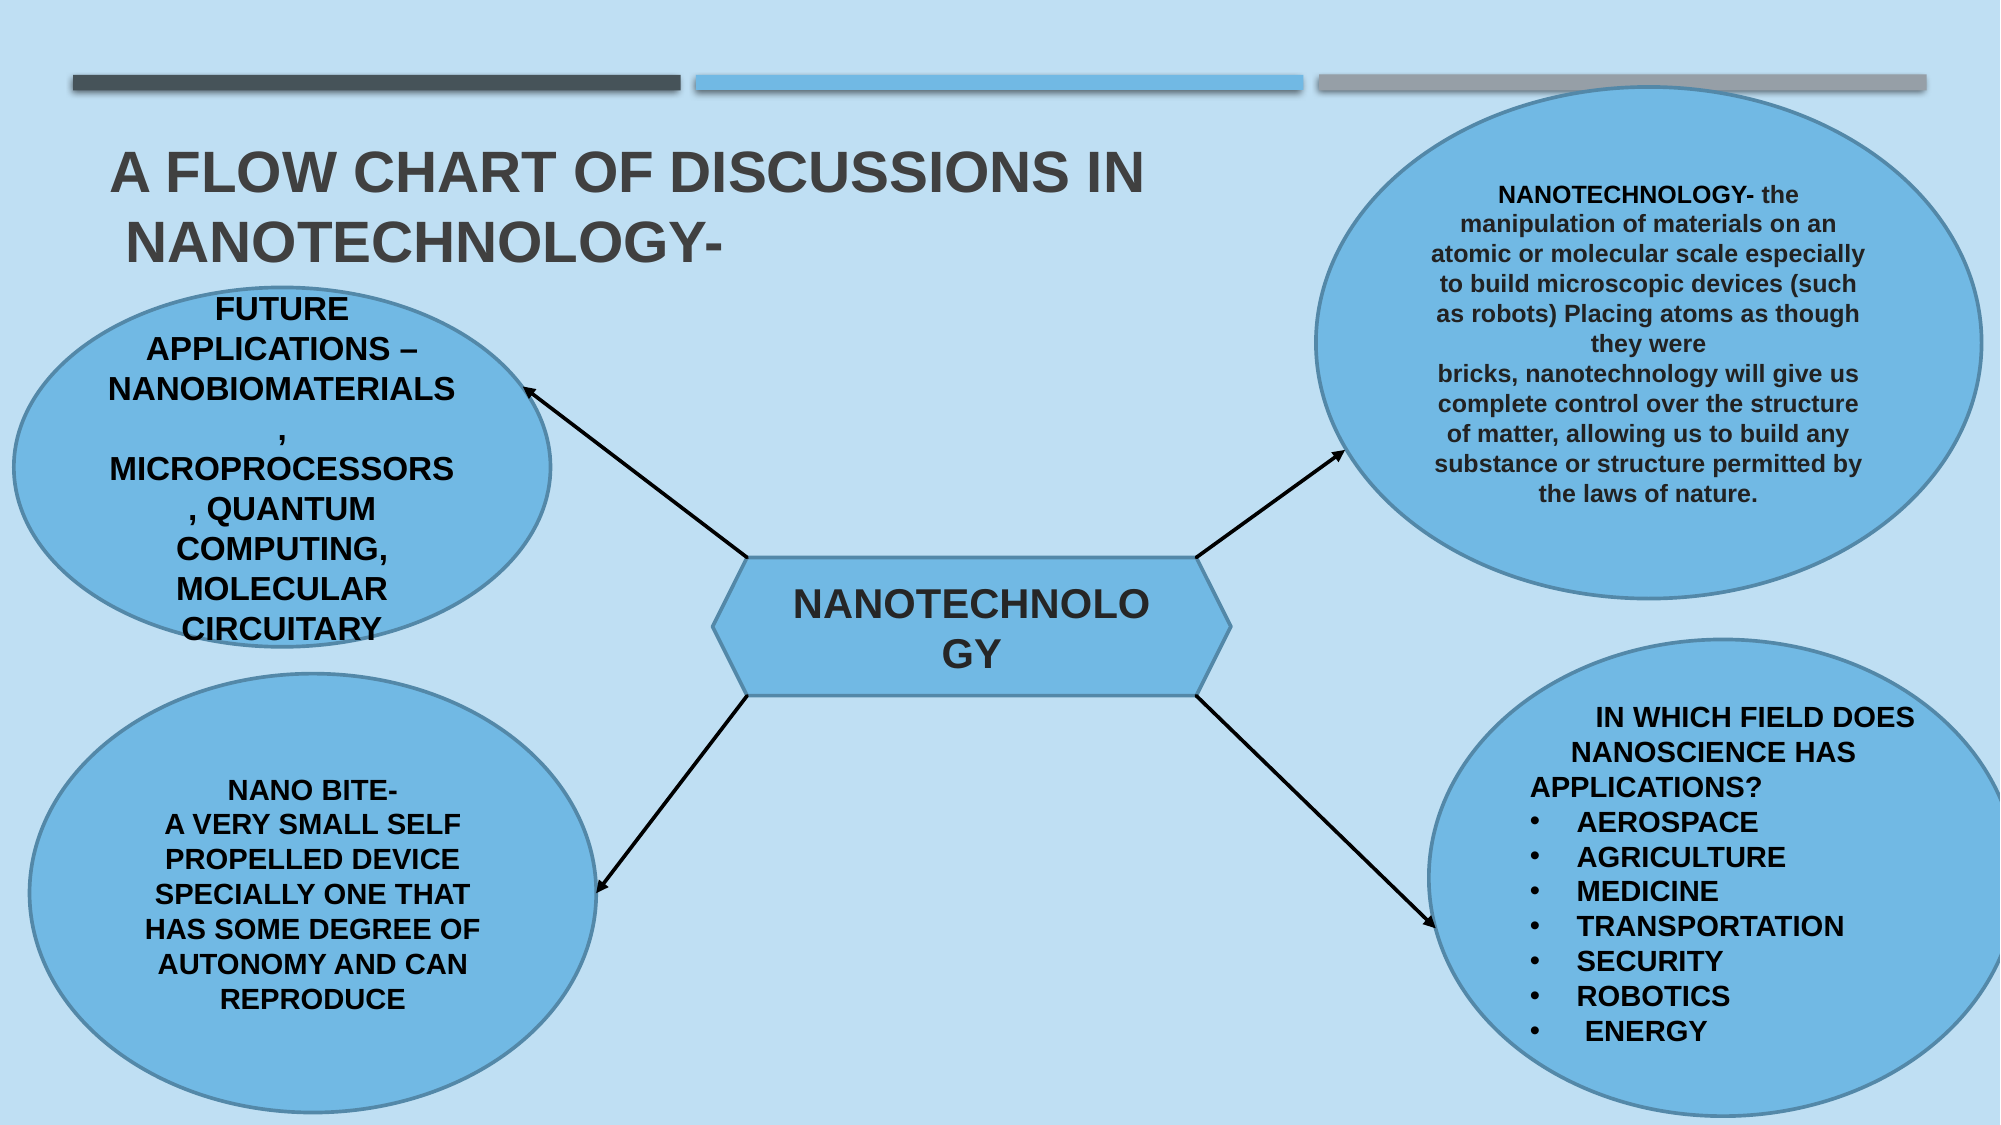

NANOTECHNOLOGY- the manipulation of materials on an atomic or molecular scale especially to build microscopic devices (such as robots) Placing atoms as though they were bricks, nanotechnology will give us complete control over the structure of matter, allowing us to build any substance or structure permitted by the laws of nature.
# A flow chart of discussions in nanotechnology-
FUTURE APPLICATIONS – NANOBIOMATERIALS,
MICROPROCESSORS, QUANTUM COMPUTING, MOLECULAR CIRCUITARY
NANOTECHNOLOGY

        IN WHICH FIELD DOES      NANOSCIENCE HAS APPLICATIONS?
AEROSPACE
AGRICULTURE
MEDICINE
TRANSPORTATION
SECURITY
ROBOTICS
 ENERGY

NANO BITE-
A VERY SMALL SELF PROPELLED DEVICE SPECIALLY ONE THAT HAS SOME DEGREE OF AUTONOMY AND CAN REPRODUCE